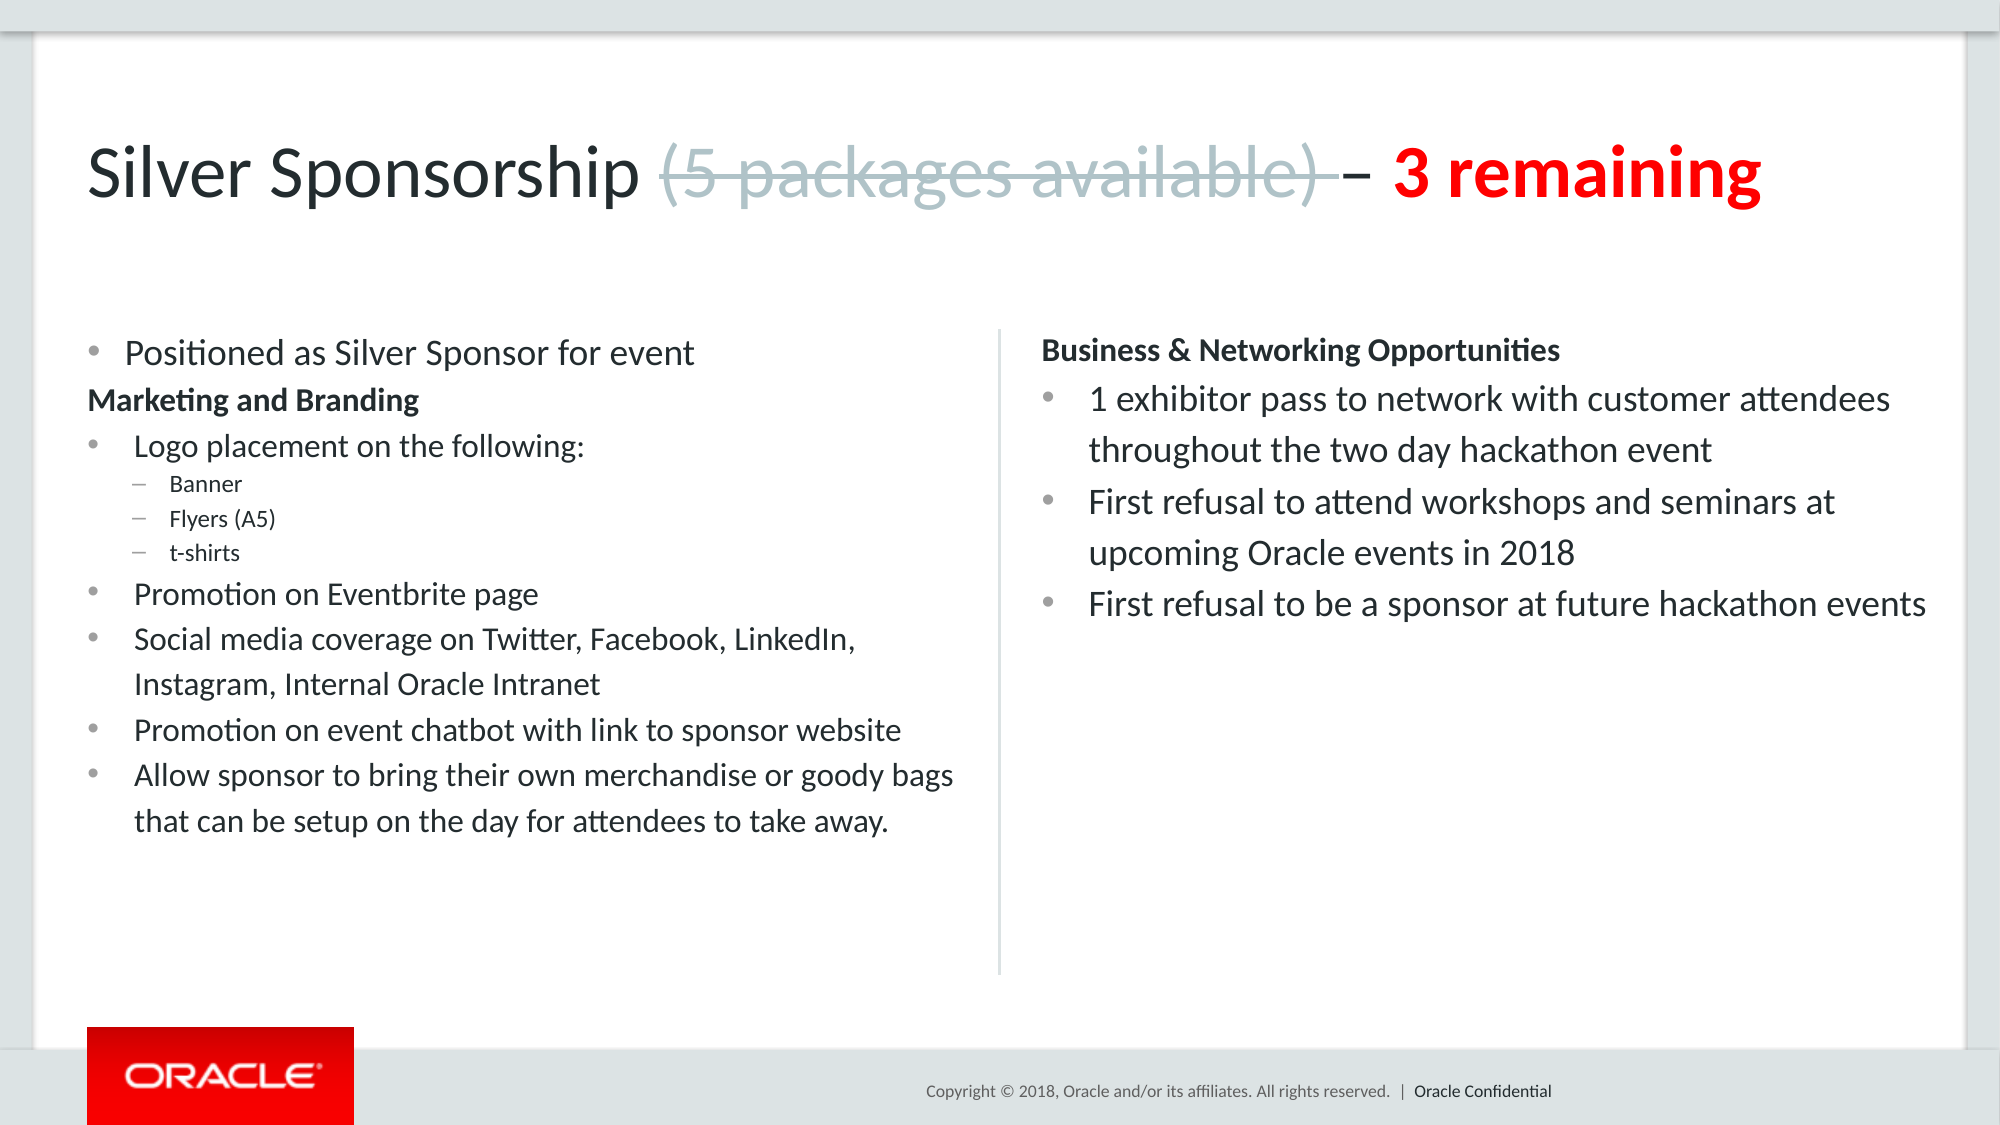

# Silver Sponsorship (5 packages available) – 3 remaining

Positioned as Silver Sponsor for event
Marketing and Branding
Logo placement on the following:
Banner
Flyers (A5)
t-shirts
Promotion on Eventbrite page
Social media coverage on Twitter, Facebook, LinkedIn, Instagram, Internal Oracle Intranet
Promotion on event chatbot with link to sponsor website
Allow sponsor to bring their own merchandise or goody bags that can be setup on the day for attendees to take away.

Business & Networking Opportunities
1 exhibitor pass to network with customer attendees throughout the two day hackathon event
First refusal to attend workshops and seminars at upcoming Oracle events in 2018
First refusal to be a sponsor at future hackathon events

Oracle Confidential